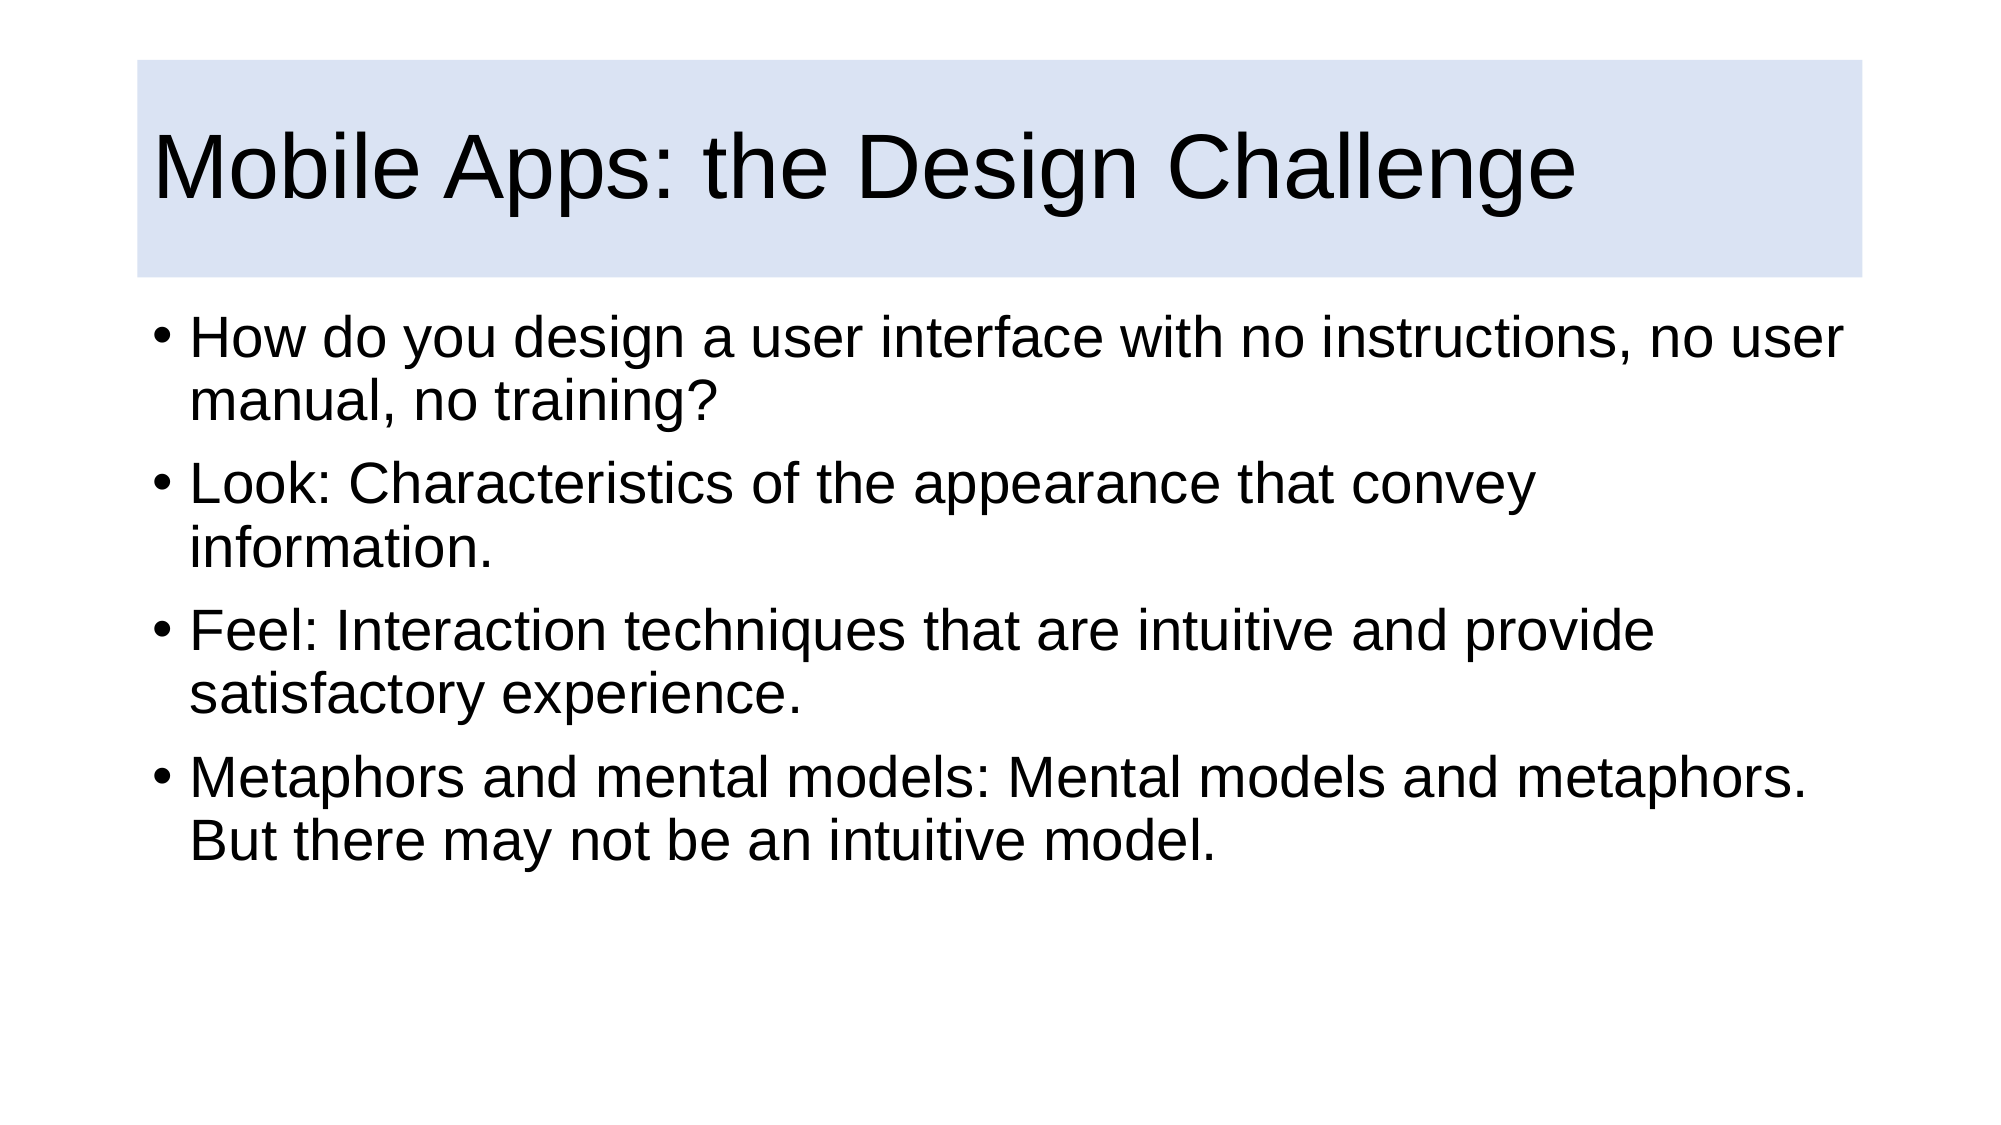

# Mobile Apps: the Design Challenge
How do you design a user interface with no instructions, no user manual, no training?
Look: Characteristics of the appearance that convey information.
Feel: Interaction techniques that are intuitive and provide satisfactory experience.
Metaphors and mental models: Mental models and metaphors. But there may not be an intuitive model.